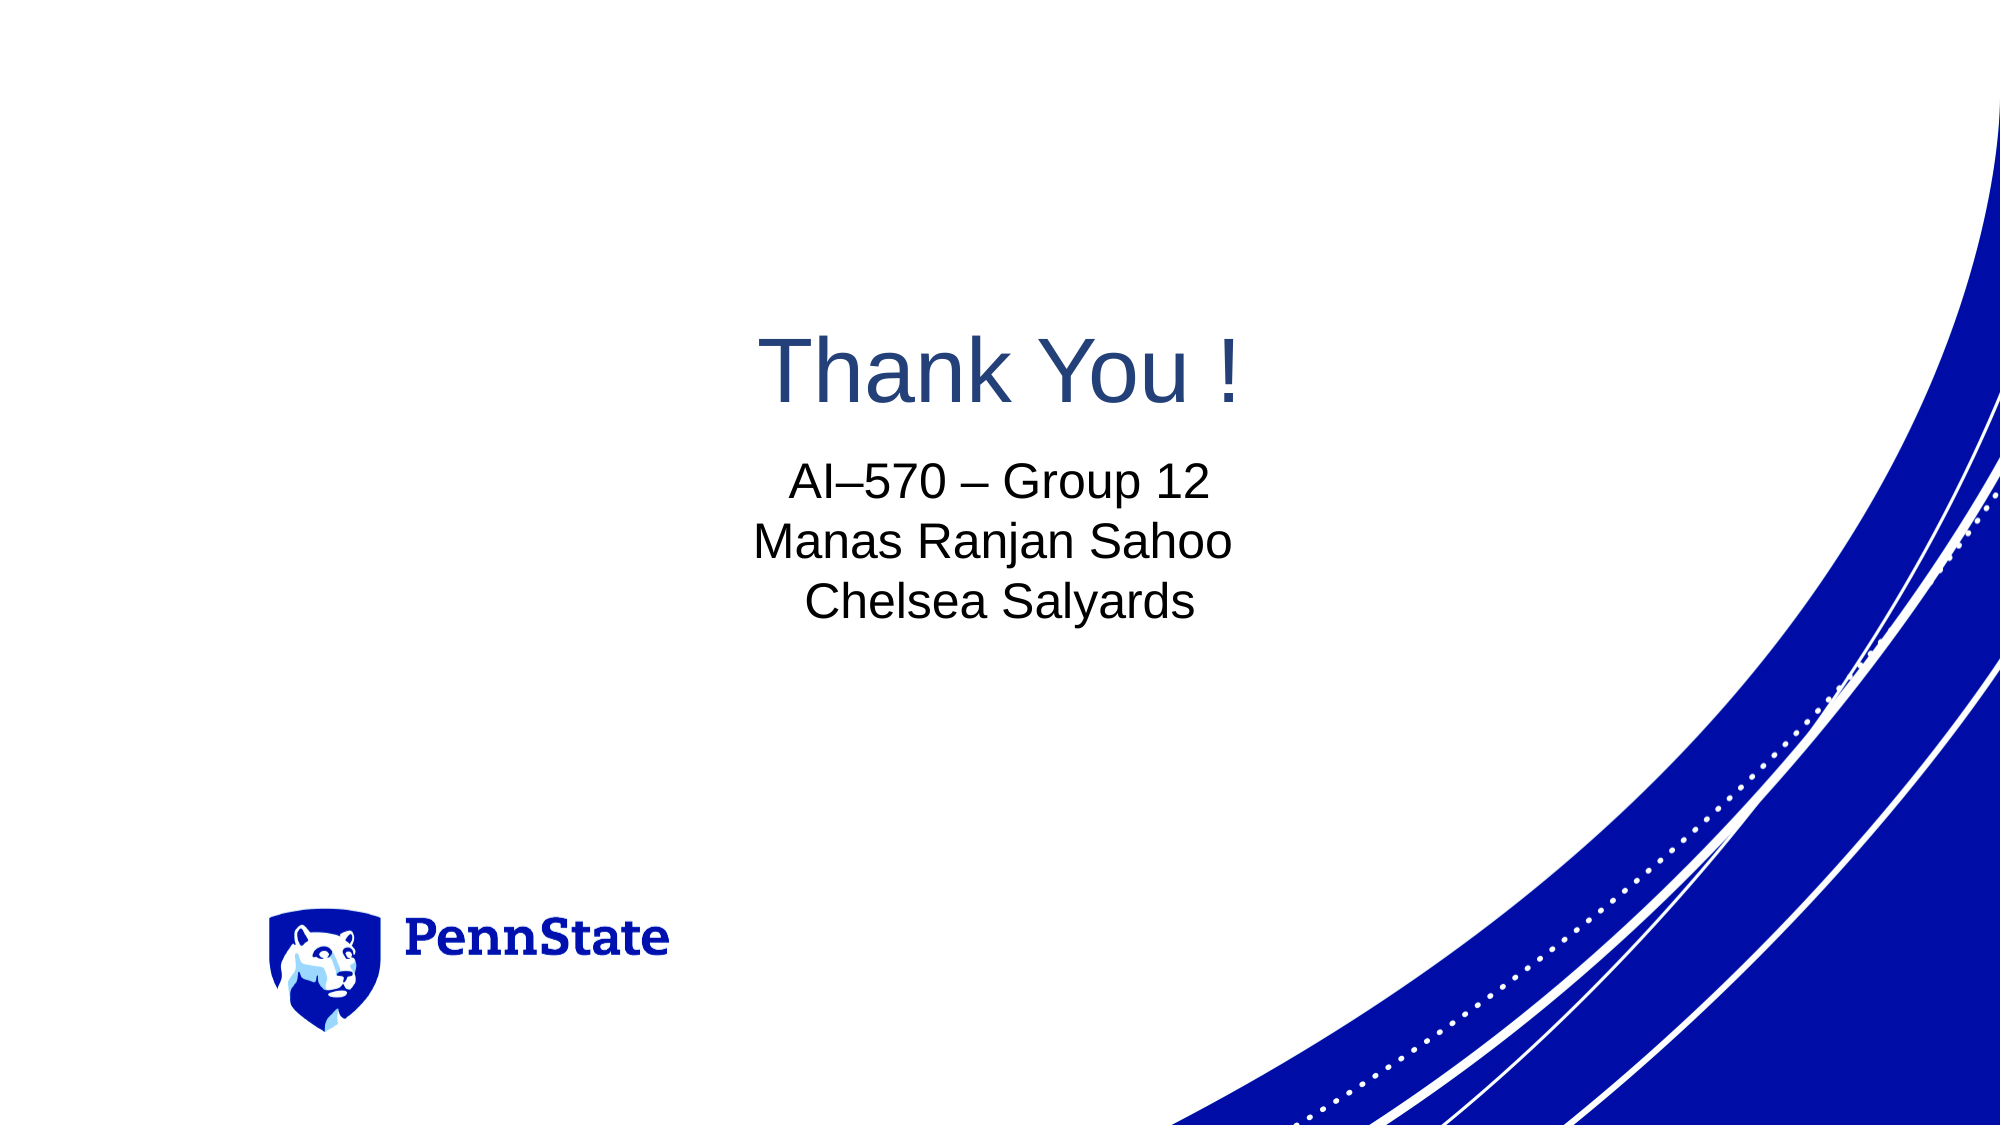

# Thank You !
AI–570 – Group 12
Manas Ranjan Sahoo
Chelsea Salyards